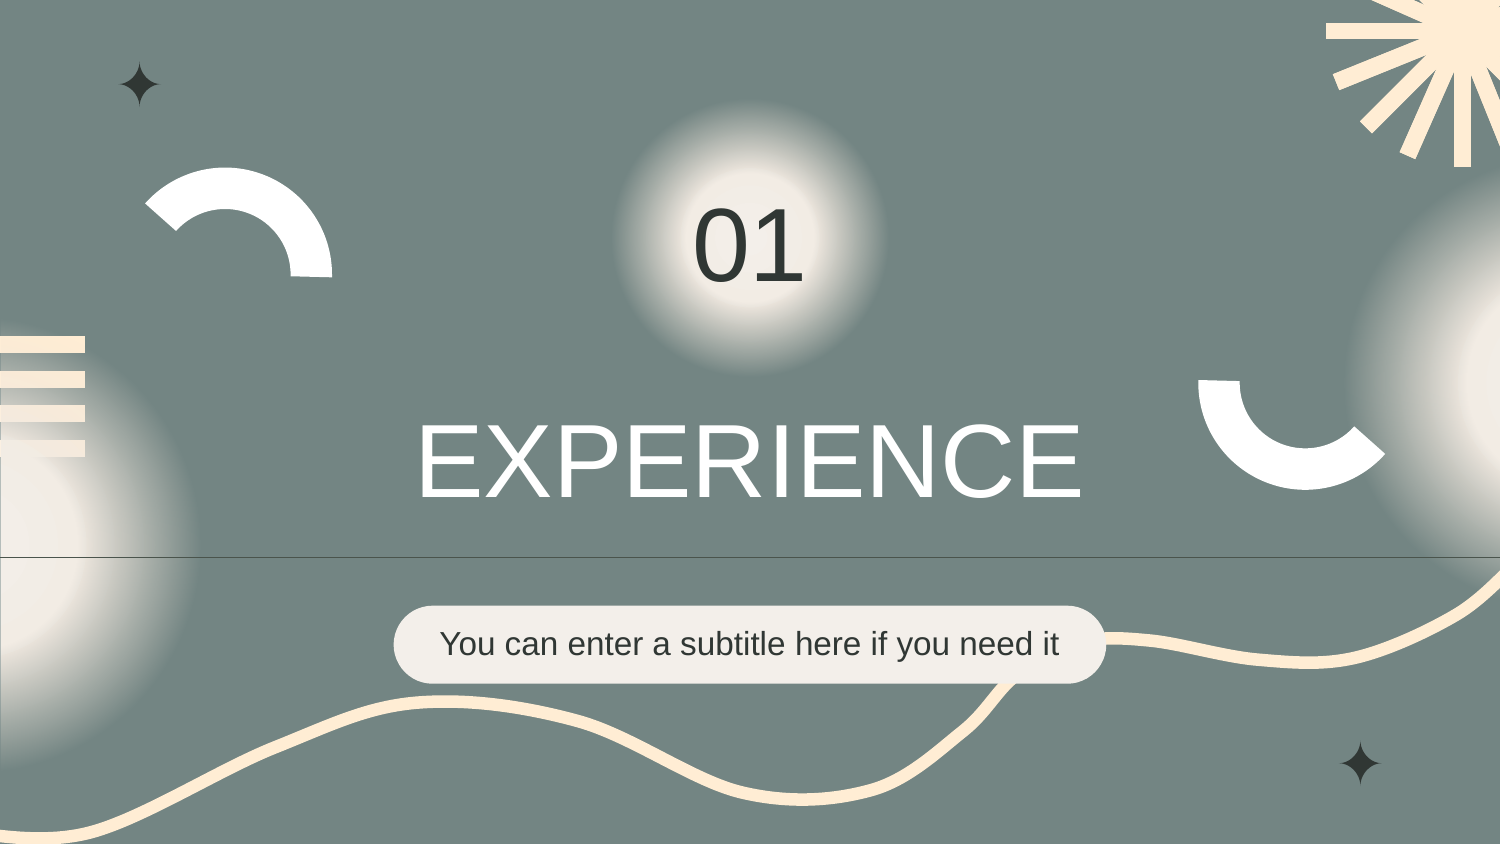

01

# EXPERIENCE

You can enter a subtitle here if you need it